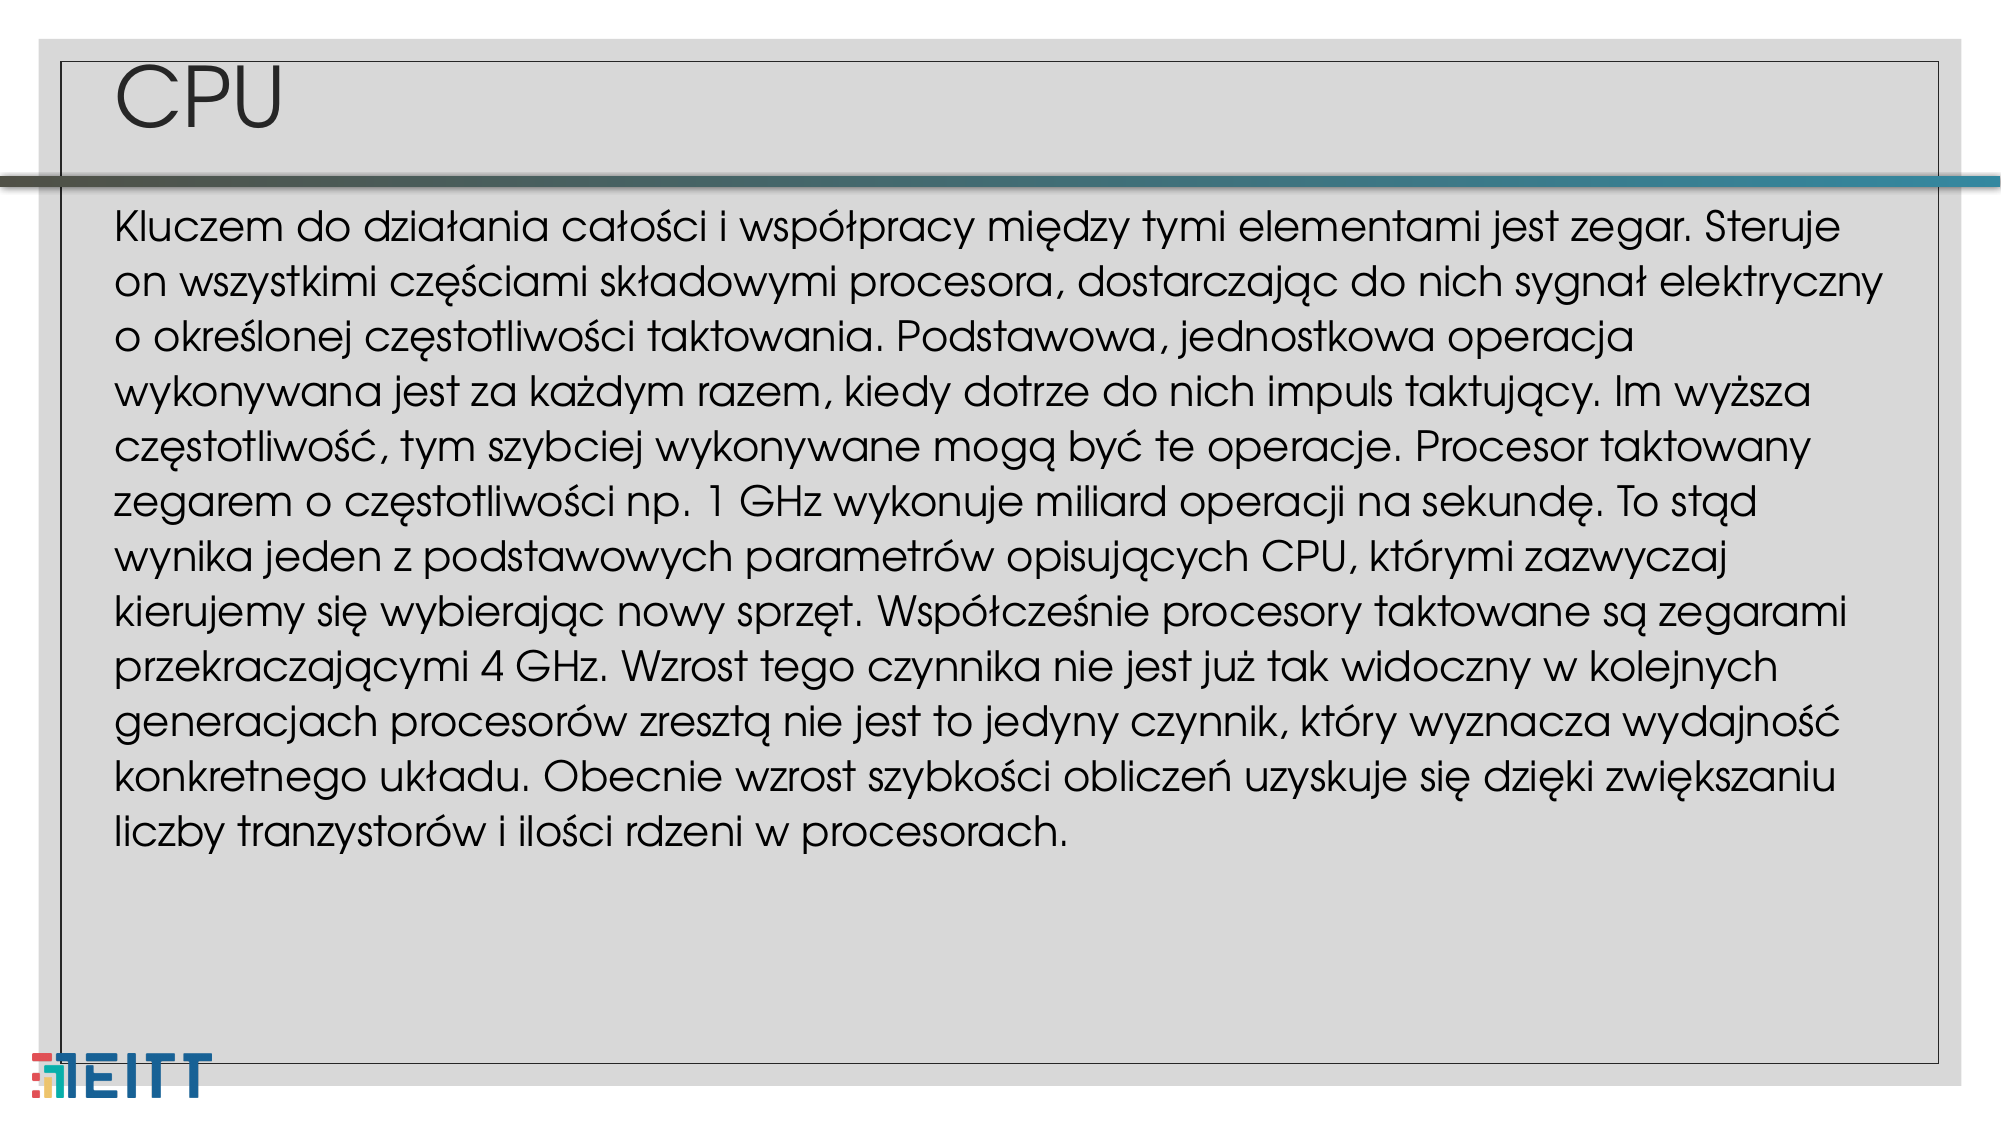

# CPU
Kluczem do działania całości i współpracy między tymi elementami jest zegar. Steruje on wszystkimi częściami składowymi procesora, dostarczając do nich sygnał elektryczny o określonej częstotliwości taktowania. Podstawowa, jednostkowa operacja wykonywana jest za każdym razem, kiedy dotrze do nich impuls taktujący. Im wyższa częstotliwość, tym szybciej wykonywane mogą być te operacje. Procesor taktowany zegarem o częstotliwości np. 1 GHz wykonuje miliard operacji na sekundę. To stąd wynika jeden z podstawowych parametrów opisujących CPU, którymi zazwyczaj kierujemy się wybierając nowy sprzęt. Współcześnie procesory taktowane są zegarami przekraczającymi 4 GHz. Wzrost tego czynnika nie jest już tak widoczny w kolejnych generacjach procesorów zresztą nie jest to jedyny czynnik, który wyznacza wydajność konkretnego układu. Obecnie wzrost szybkości obliczeń uzyskuje się dzięki zwiększaniu liczby tranzystorów i ilości rdzeni w procesorach.